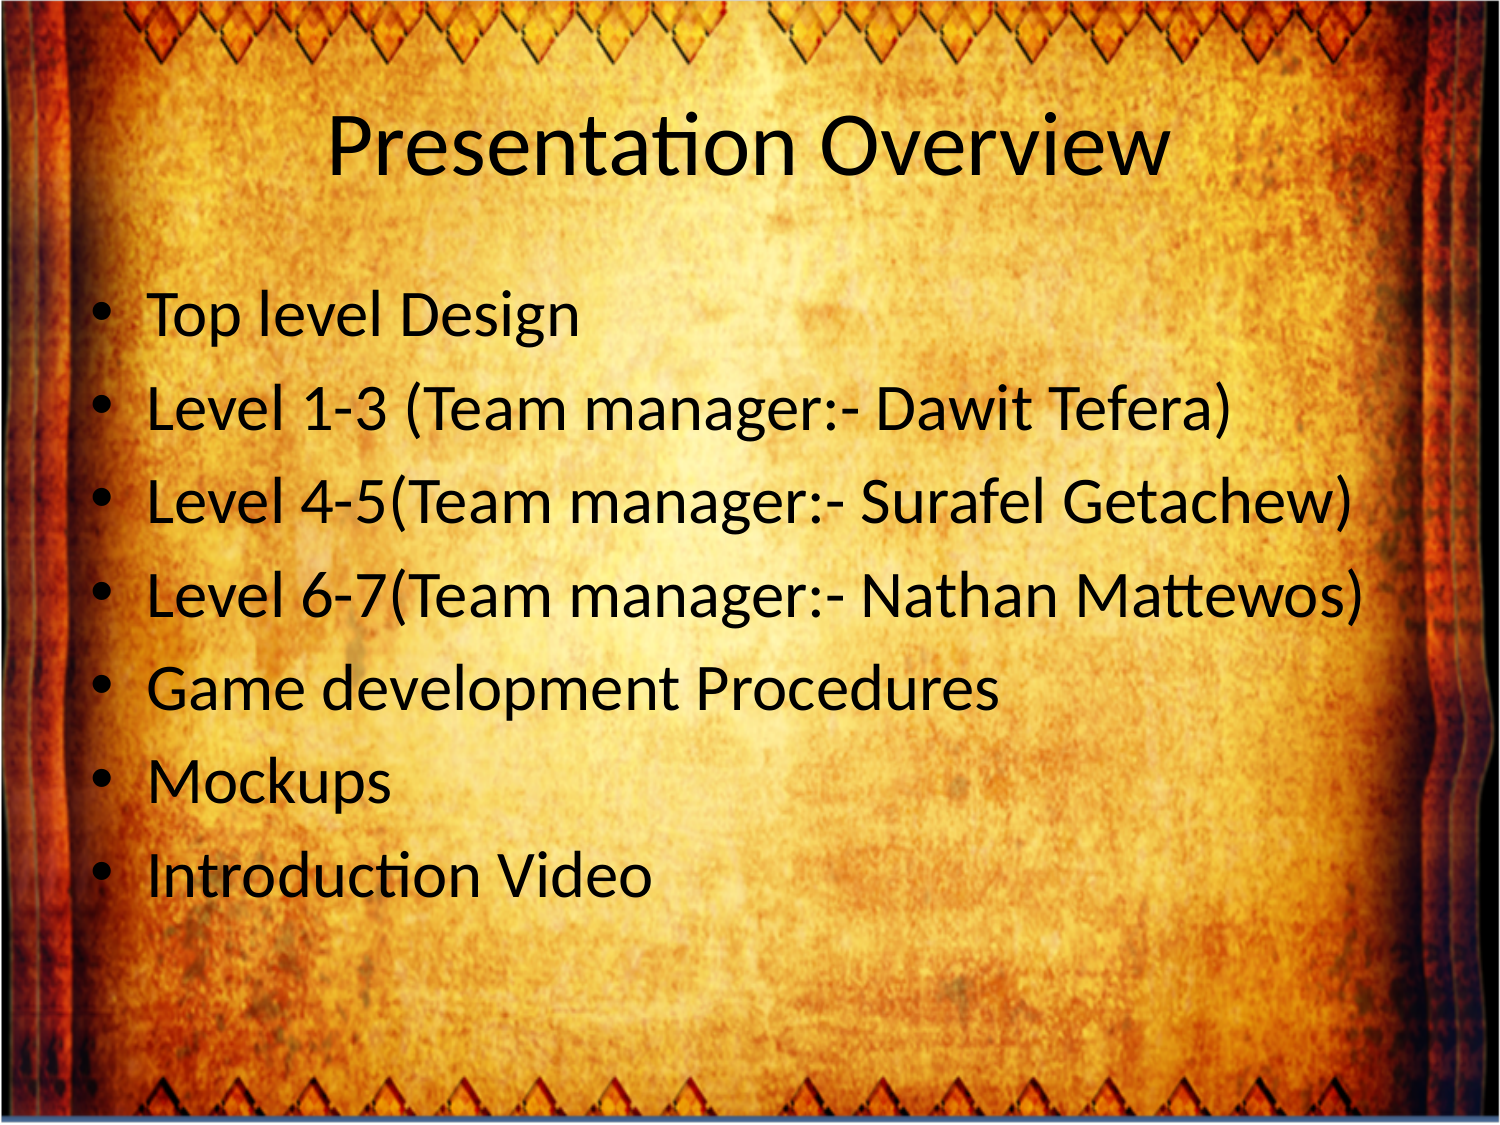

# Presentation Overview
Top level Design
Level 1-3 (Team manager:- Dawit Tefera)
Level 4-5(Team manager:- Surafel Getachew)
Level 6-7(Team manager:- Nathan Mattewos)
Game development Procedures
Mockups
Introduction Video